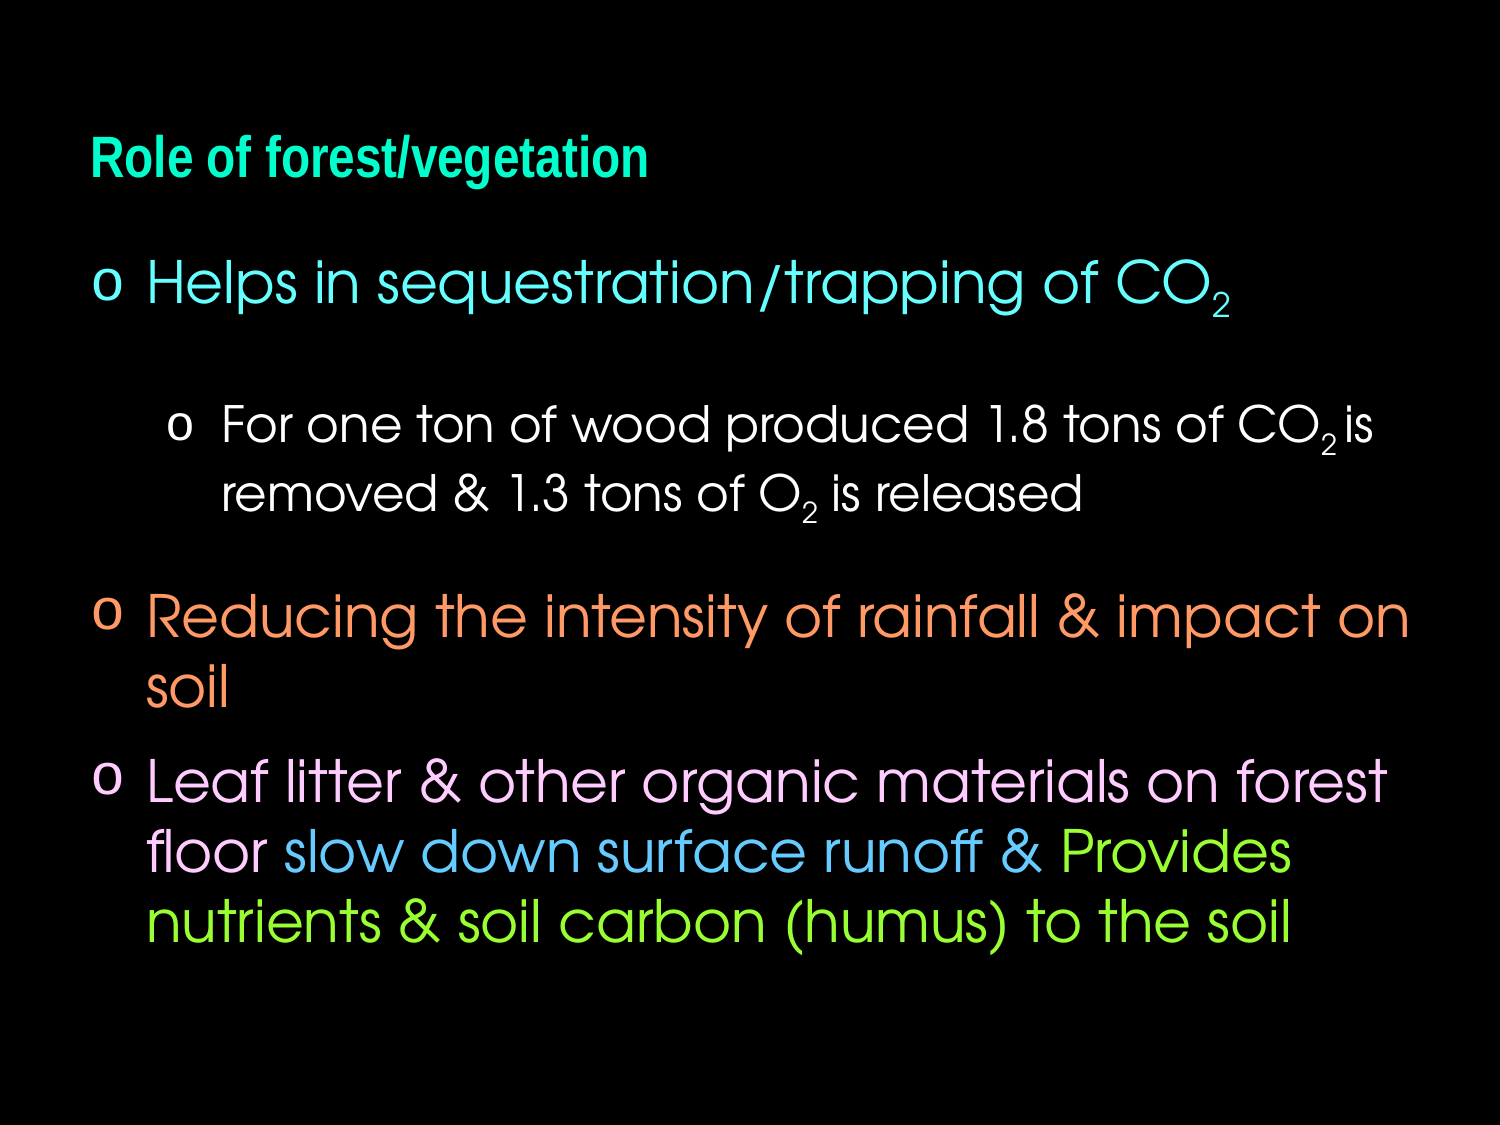

Role of forest/vegetation

Helps in sequestration/trapping of CO2

For one ton of wood produced 1.8 tons of CO2 is removed & 1.3 tons of O2 is released

Reducing the intensity of rainfall & impact on soil

Leaf litter & other organic materials on forest floor slow down surface runoff & Provides nutrients & soil carbon (humus) to the soil